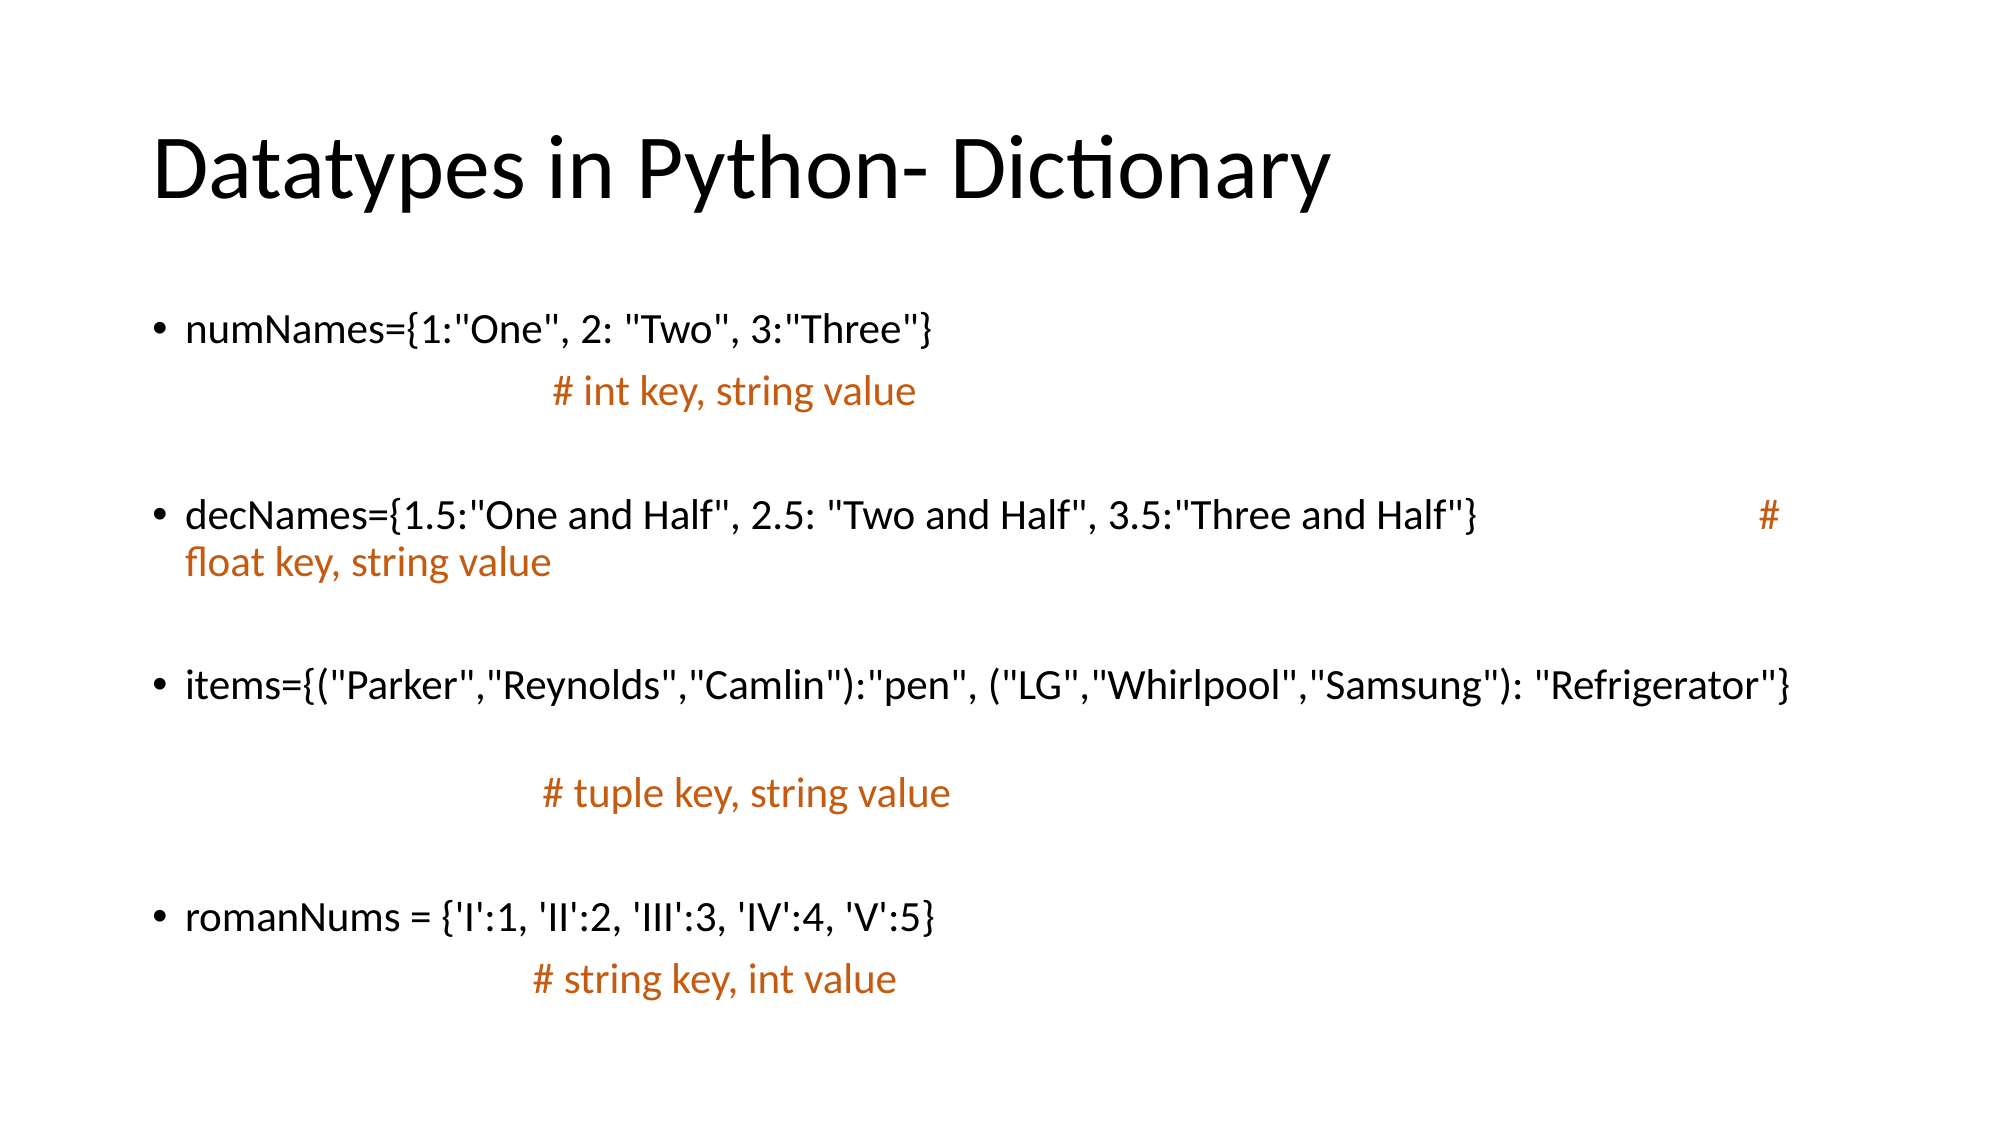

# Datatypes in Python- Dictionary
numNames={1:"One", 2: "Two", 3:"Three"}
                                         # int key, string value

decNames={1.5:"One and Half", 2.5: "Two and Half", 3.5:"Three and Half"}                          			  # float key, string value

items={("Parker","Reynolds","Camlin"):"pen", ("LG","Whirlpool","Samsung"): "Refrigerator"}
                                        # tuple key, string value

romanNums = {'I':1, 'II':2, 'III':3, 'IV':4, 'V':5}
                                       # string key, int value